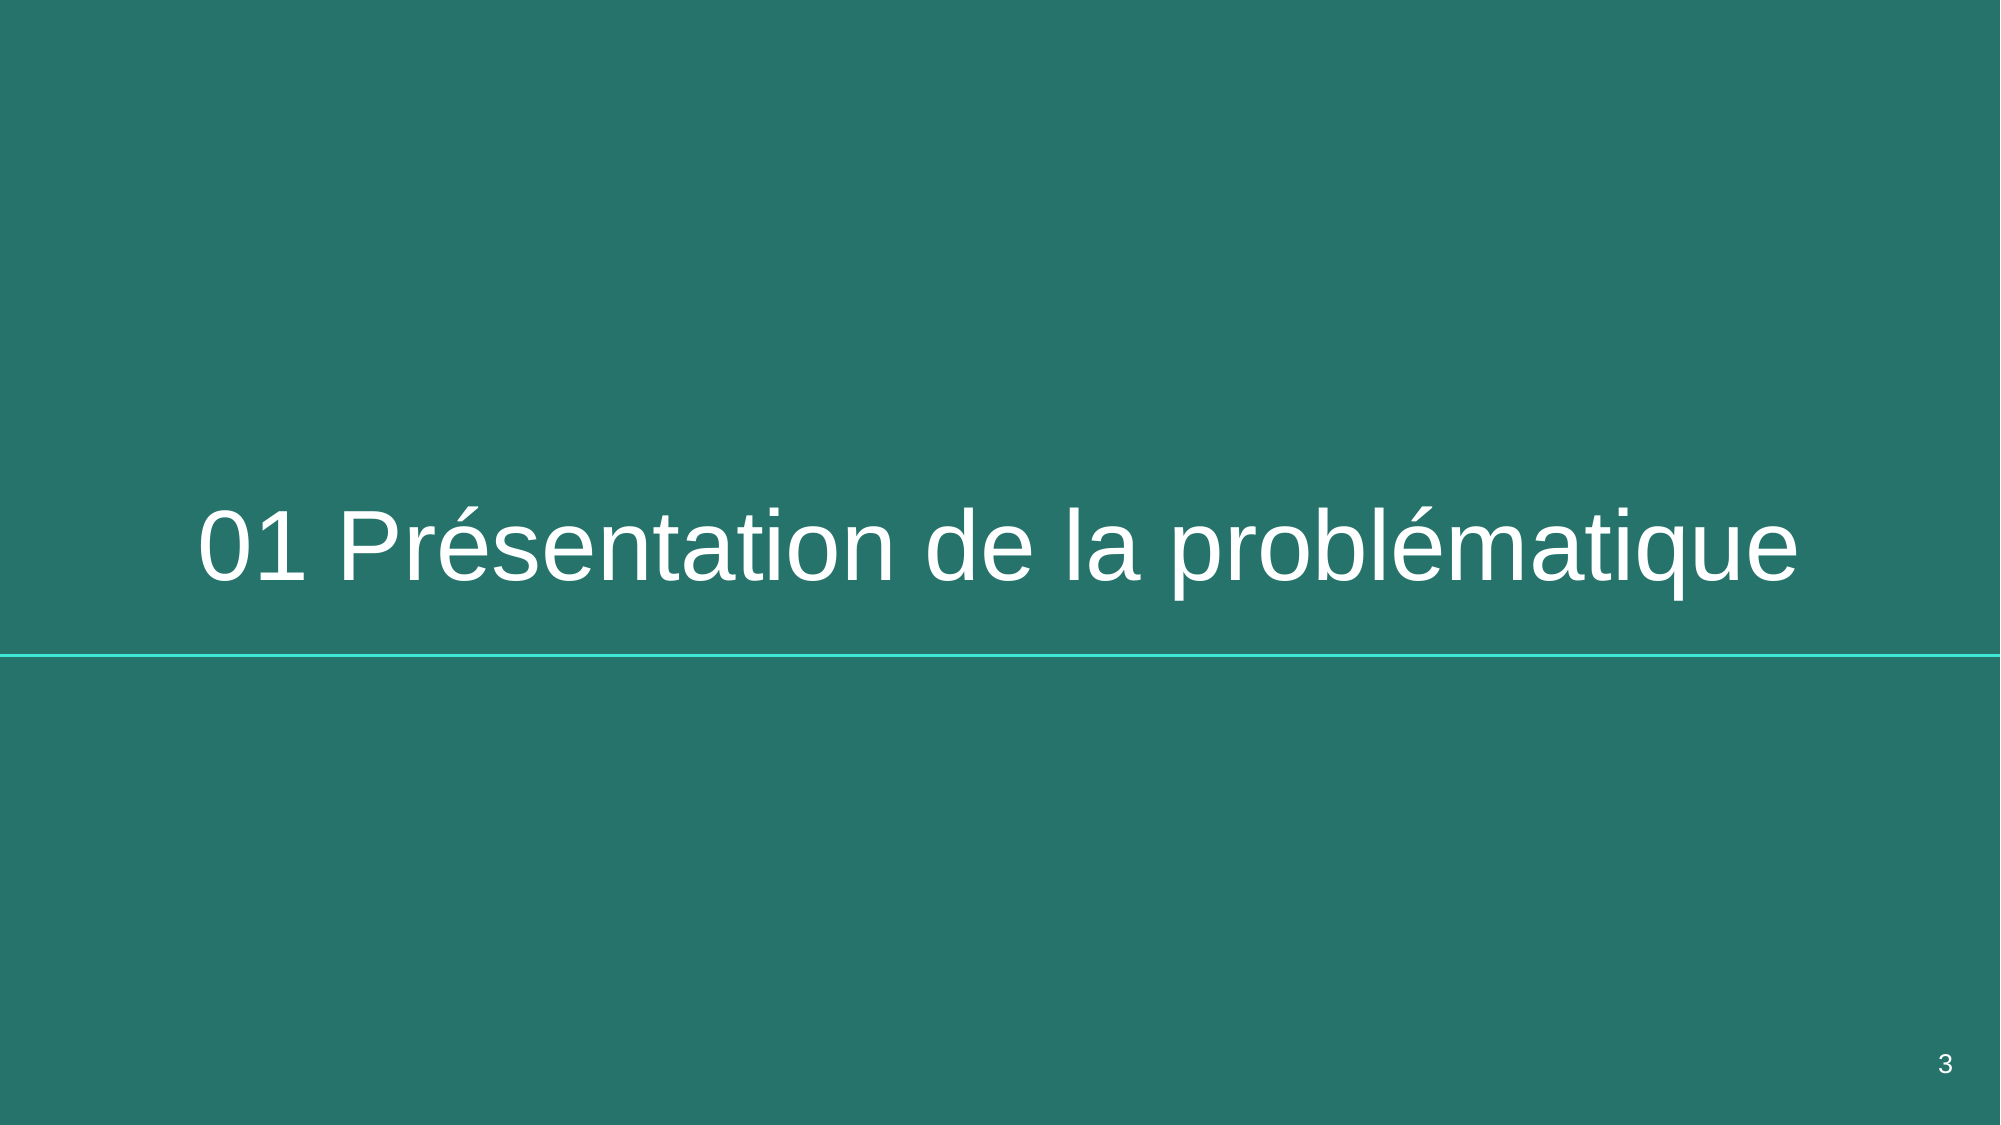

# 01 Présentation de la problématique

3